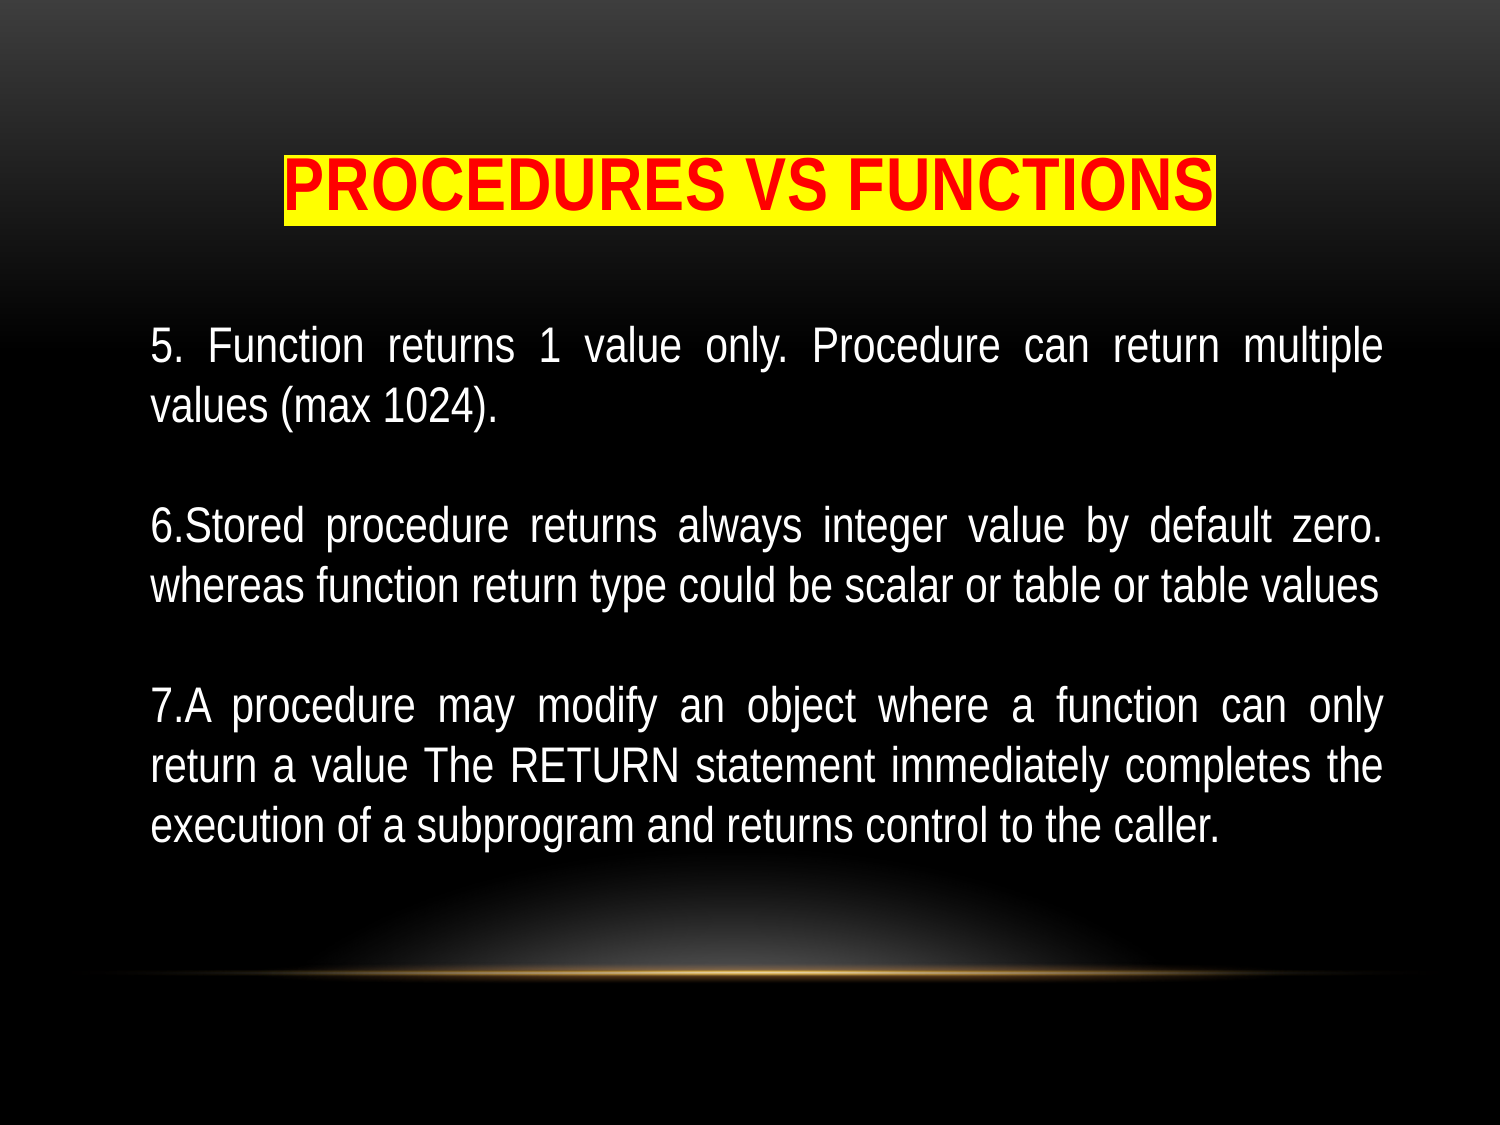

# Procedures vs Functions
5. Function returns 1 value only. Procedure can return multiple values (max 1024).

6.Stored procedure returns always integer value by default zero. whereas function return type could be scalar or table or table values

7.A procedure may modify an object where a function can only return a value The RETURN statement immediately completes the execution of a subprogram and returns control to the caller.